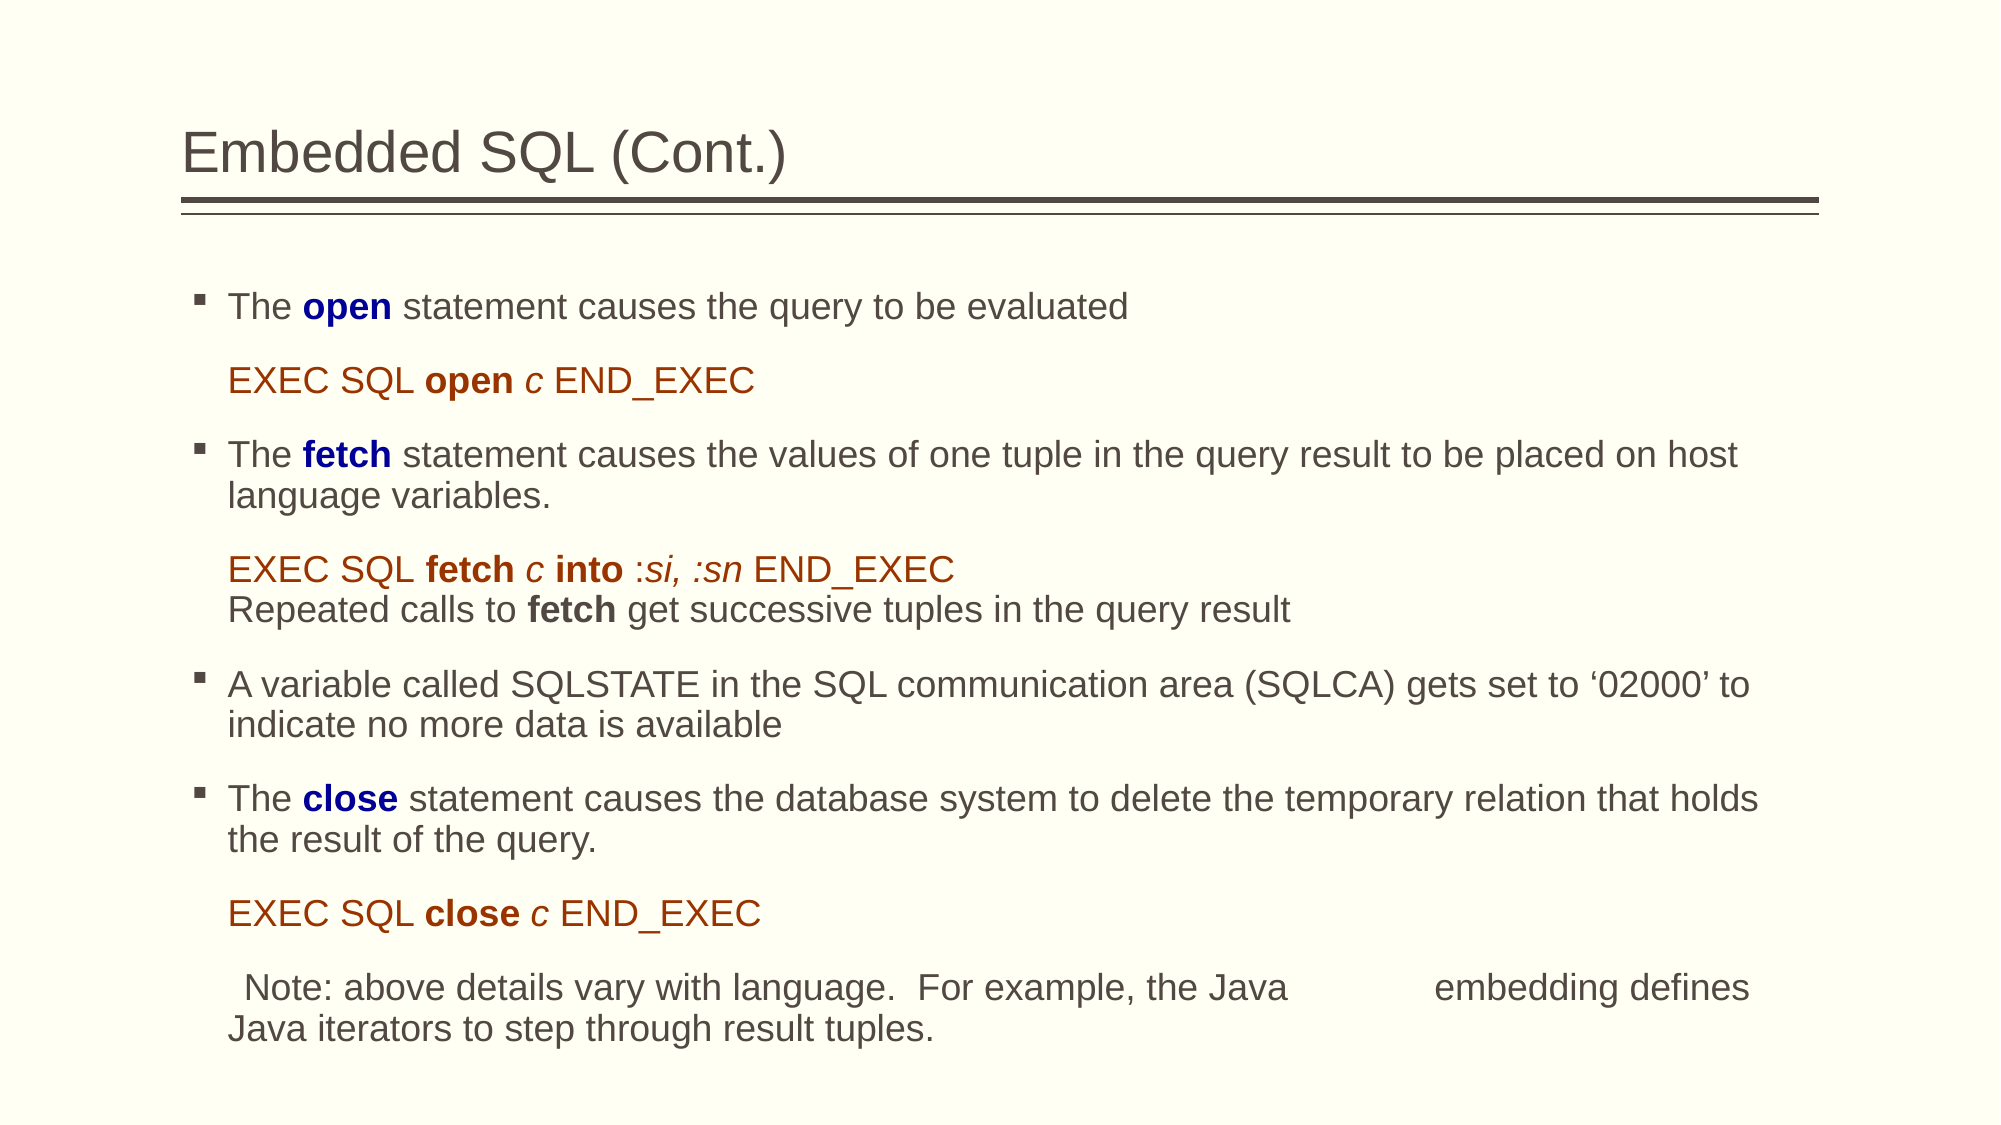

# Embedded SQL (Cont.)
The open statement causes the query to be evaluated
		EXEC SQL open c END_EXEC
The fetch statement causes the values of one tuple in the query result to be placed on host language variables.
		EXEC SQL fetch c into :si, :sn END_EXEC
Repeated calls to fetch get successive tuples in the query result
A variable called SQLSTATE in the SQL communication area (SQLCA) gets set to ‘02000’ to indicate no more data is available
The close statement causes the database system to delete the temporary relation that holds the result of the query.
		EXEC SQL close c END_EXEC
     Note: above details vary with language.  For example, the Java              embedding defines Java iterators to step through result tuples.